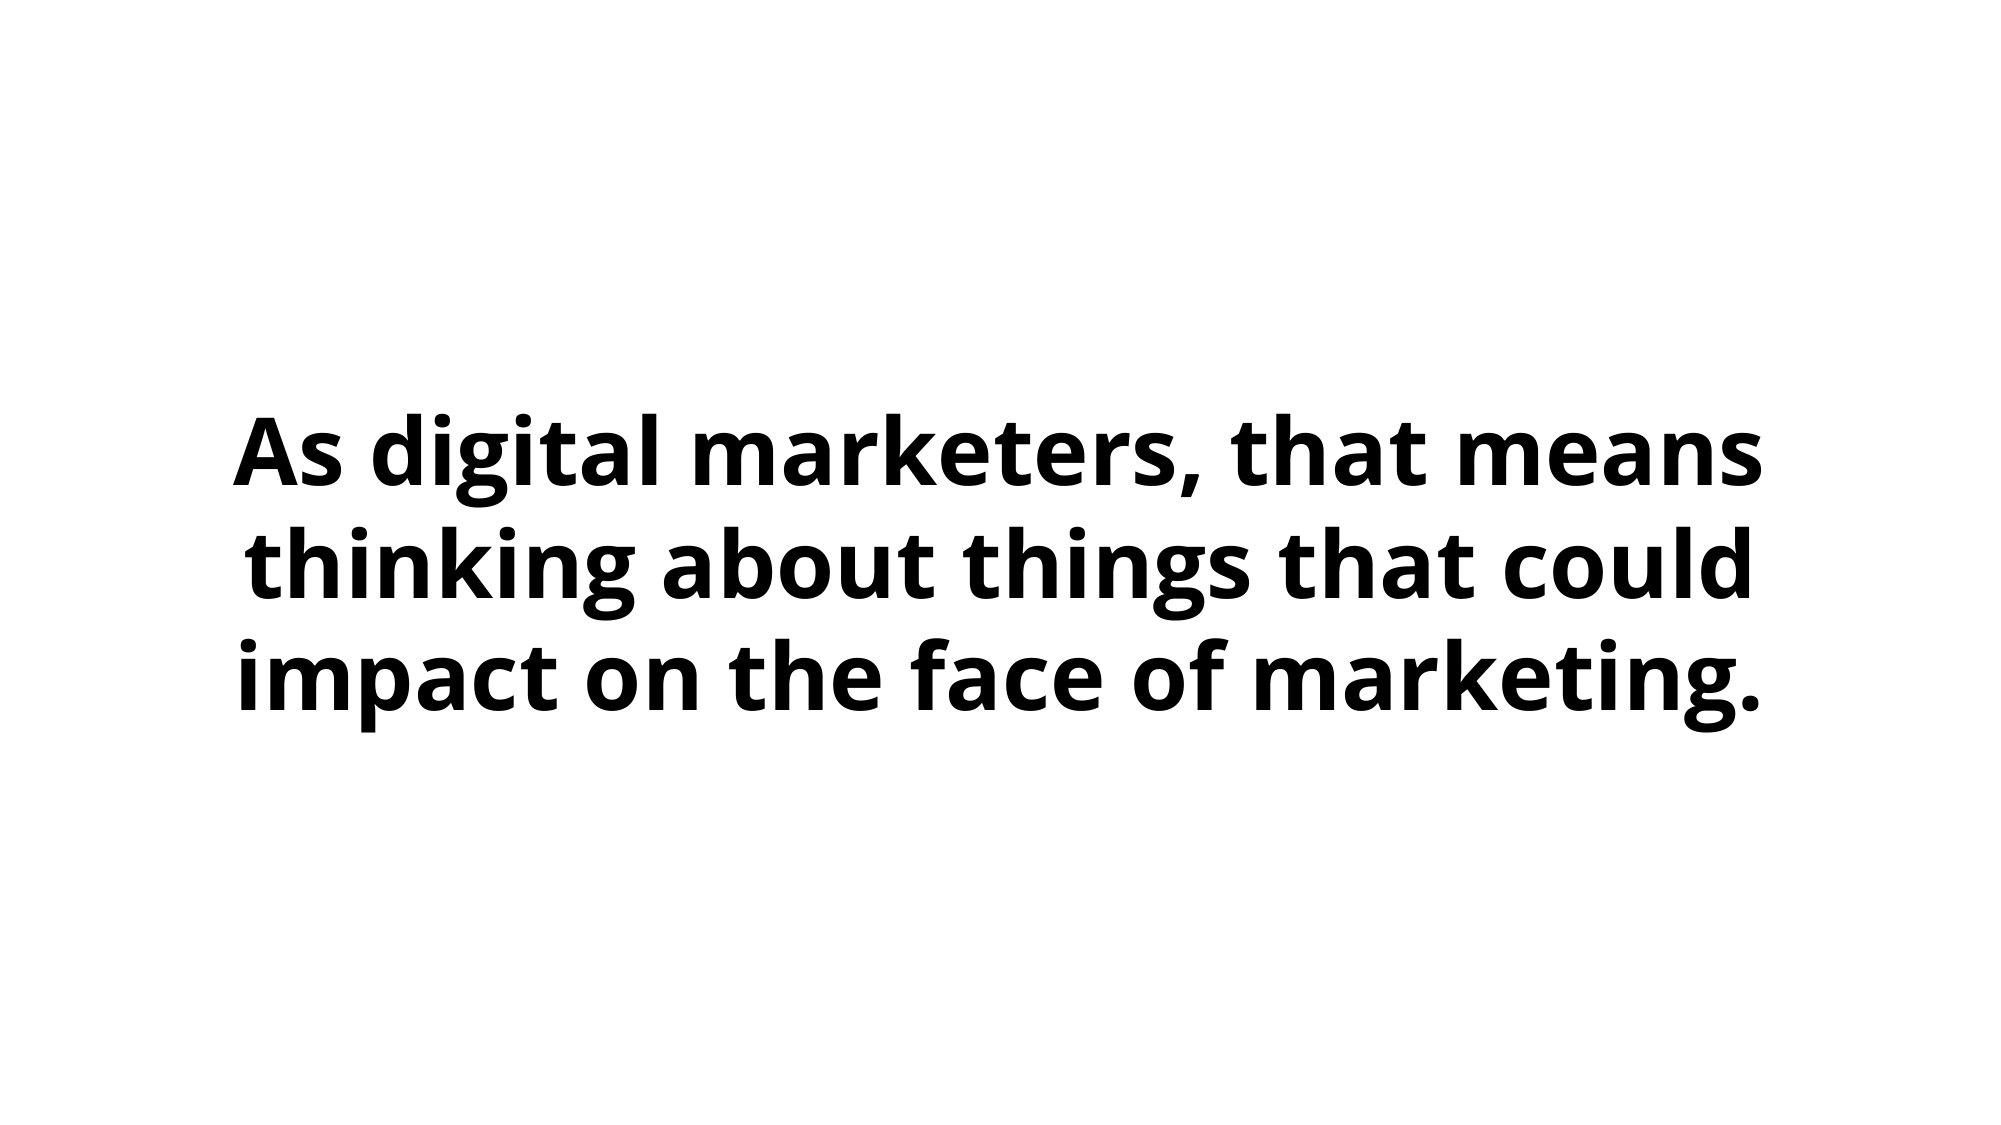

As digital marketers, that means thinking about things that could impact on the face of marketing.